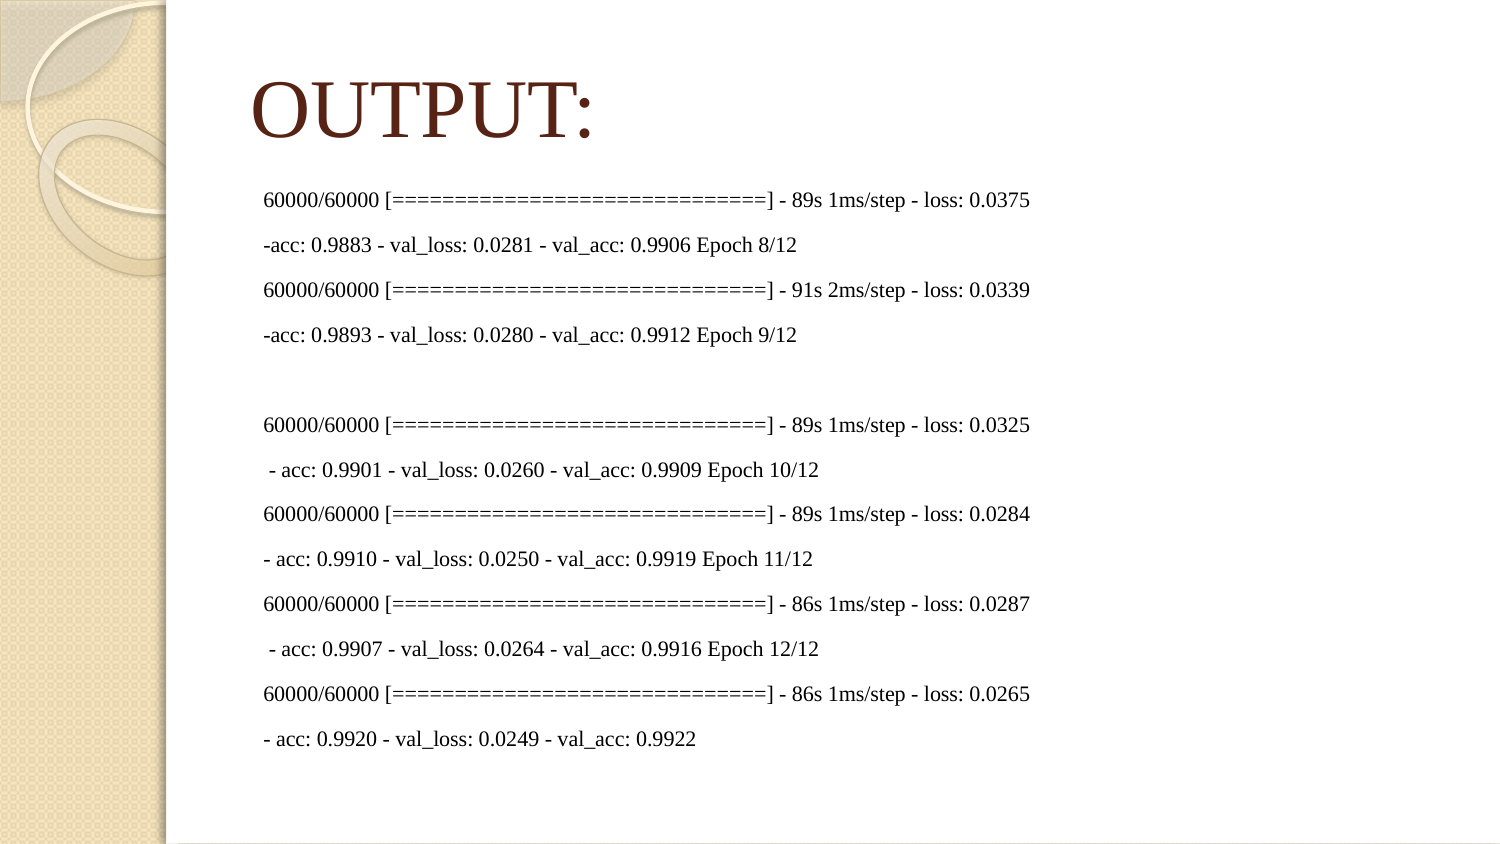

# OUTPUT:
60000/60000 [==============================] - 89s 1ms/step - loss: 0.0375
-acc: 0.9883 - val_loss: 0.0281 - val_acc: 0.9906 Epoch 8/12
60000/60000 [==============================] - 91s 2ms/step - loss: 0.0339
-acc: 0.9893 - val_loss: 0.0280 - val_acc: 0.9912 Epoch 9/12

60000/60000 [==============================] - 89s 1ms/step - loss: 0.0325
 - acc: 0.9901 - val_loss: 0.0260 - val_acc: 0.9909 Epoch 10/12
60000/60000 [==============================] - 89s 1ms/step - loss: 0.0284
- acc: 0.9910 - val_loss: 0.0250 - val_acc: 0.9919 Epoch 11/12
60000/60000 [==============================] - 86s 1ms/step - loss: 0.0287
 - acc: 0.9907 - val_loss: 0.0264 - val_acc: 0.9916 Epoch 12/12
60000/60000 [==============================] - 86s 1ms/step - loss: 0.0265
- acc: 0.9920 - val_loss: 0.0249 - val_acc: 0.9922